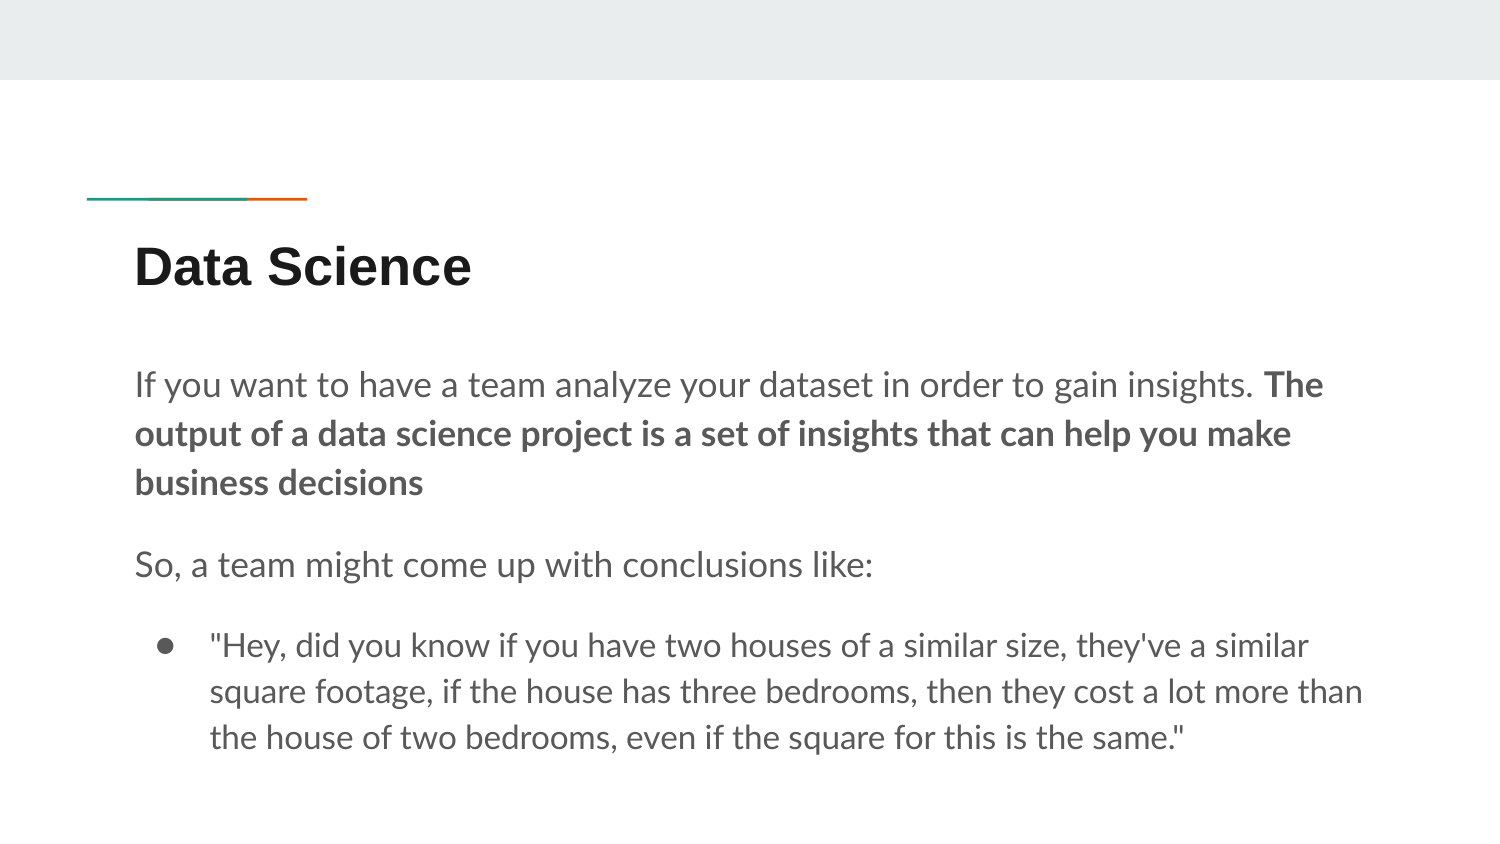

# Data Science
If you want to have a team analyze your dataset in order to gain insights. The output of a data science project is a set of insights that can help you make business decisions
So, a team might come up with conclusions like:
"Hey, did you know if you have two houses of a similar size, they've a similar square footage, if the house has three bedrooms, then they cost a lot more than the house of two bedrooms, even if the square for this is the same."